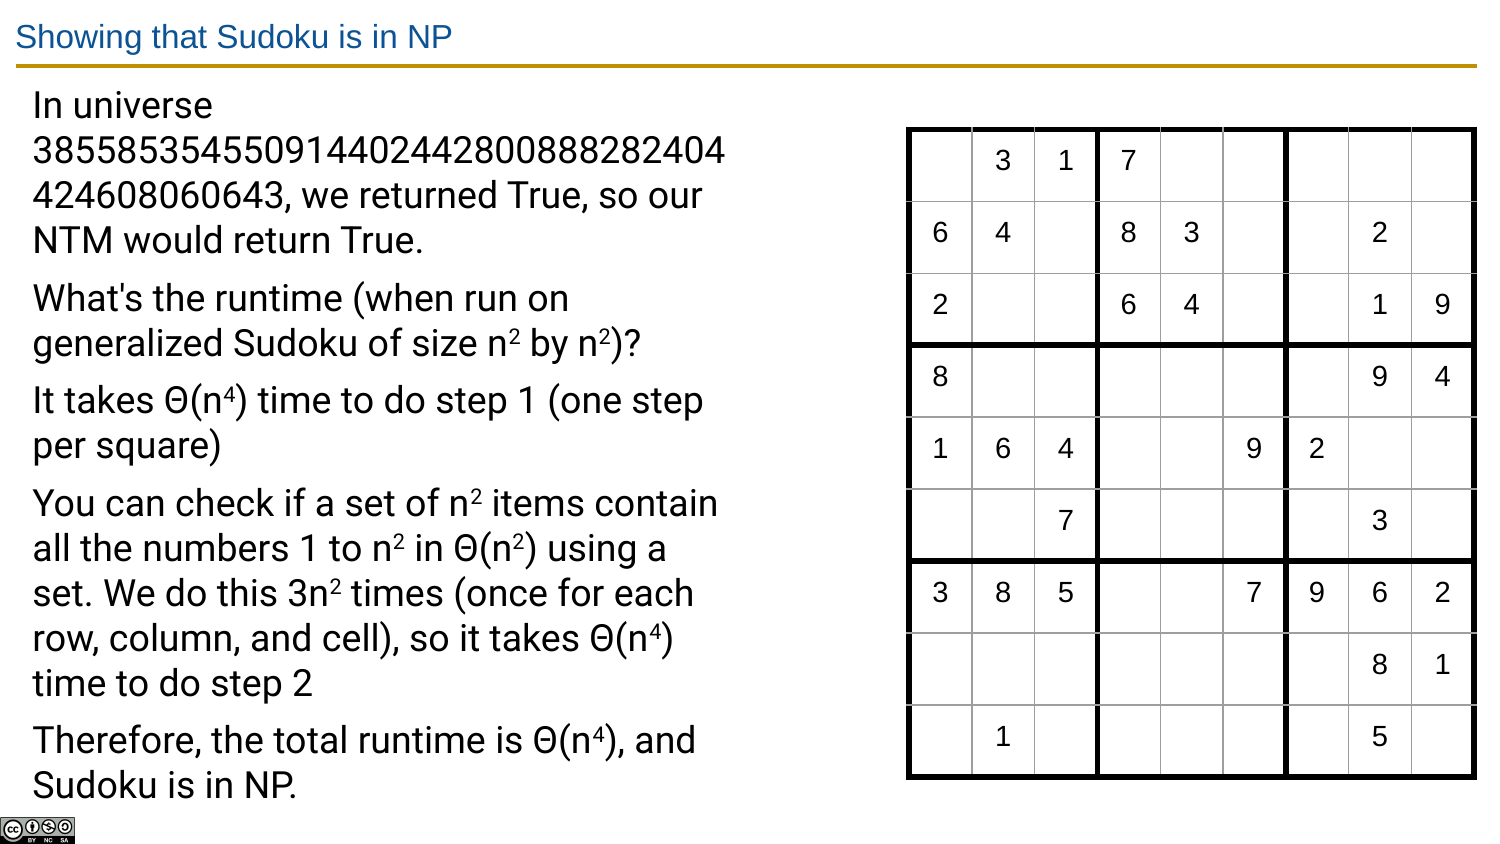

# Showing that Sudoku is in NP
In universe 385585354550914402442800888282404424608060643, we returned True, so our NTM would return True.
What's the runtime (when run on generalized Sudoku of size n2 by n2)?
It takes Θ(n4) time to do step 1 (one step per square)
You can check if a set of n2 items contain all the numbers 1 to n2 in Θ(n2) using a set. We do this 3n2 times (once for each row, column, and cell), so it takes Θ(n4) time to do step 2
Therefore, the total runtime is Θ(n4), and Sudoku is in NP.

|  | 3 | 1 | 7 |  |  |  |  |  |
| --- | --- | --- | --- | --- | --- | --- | --- | --- |
| 6 | 4 |  | 8 | 3 |  |  | 2 |  |
| 2 |  |  | 6 | 4 |  |  | 1 | 9 |
| 8 |  |  |  |  |  |  | 9 | 4 |
| 1 | 6 | 4 |  |  | 9 | 2 |  |  |
|  |  | 7 |  |  |  |  | 3 |  |
| 3 | 8 | 5 |  |  | 7 | 9 | 6 | 2 |
|  |  |  |  |  |  |  | 8 | 1 |
|  | 1 |  |  |  |  |  | 5 |  |